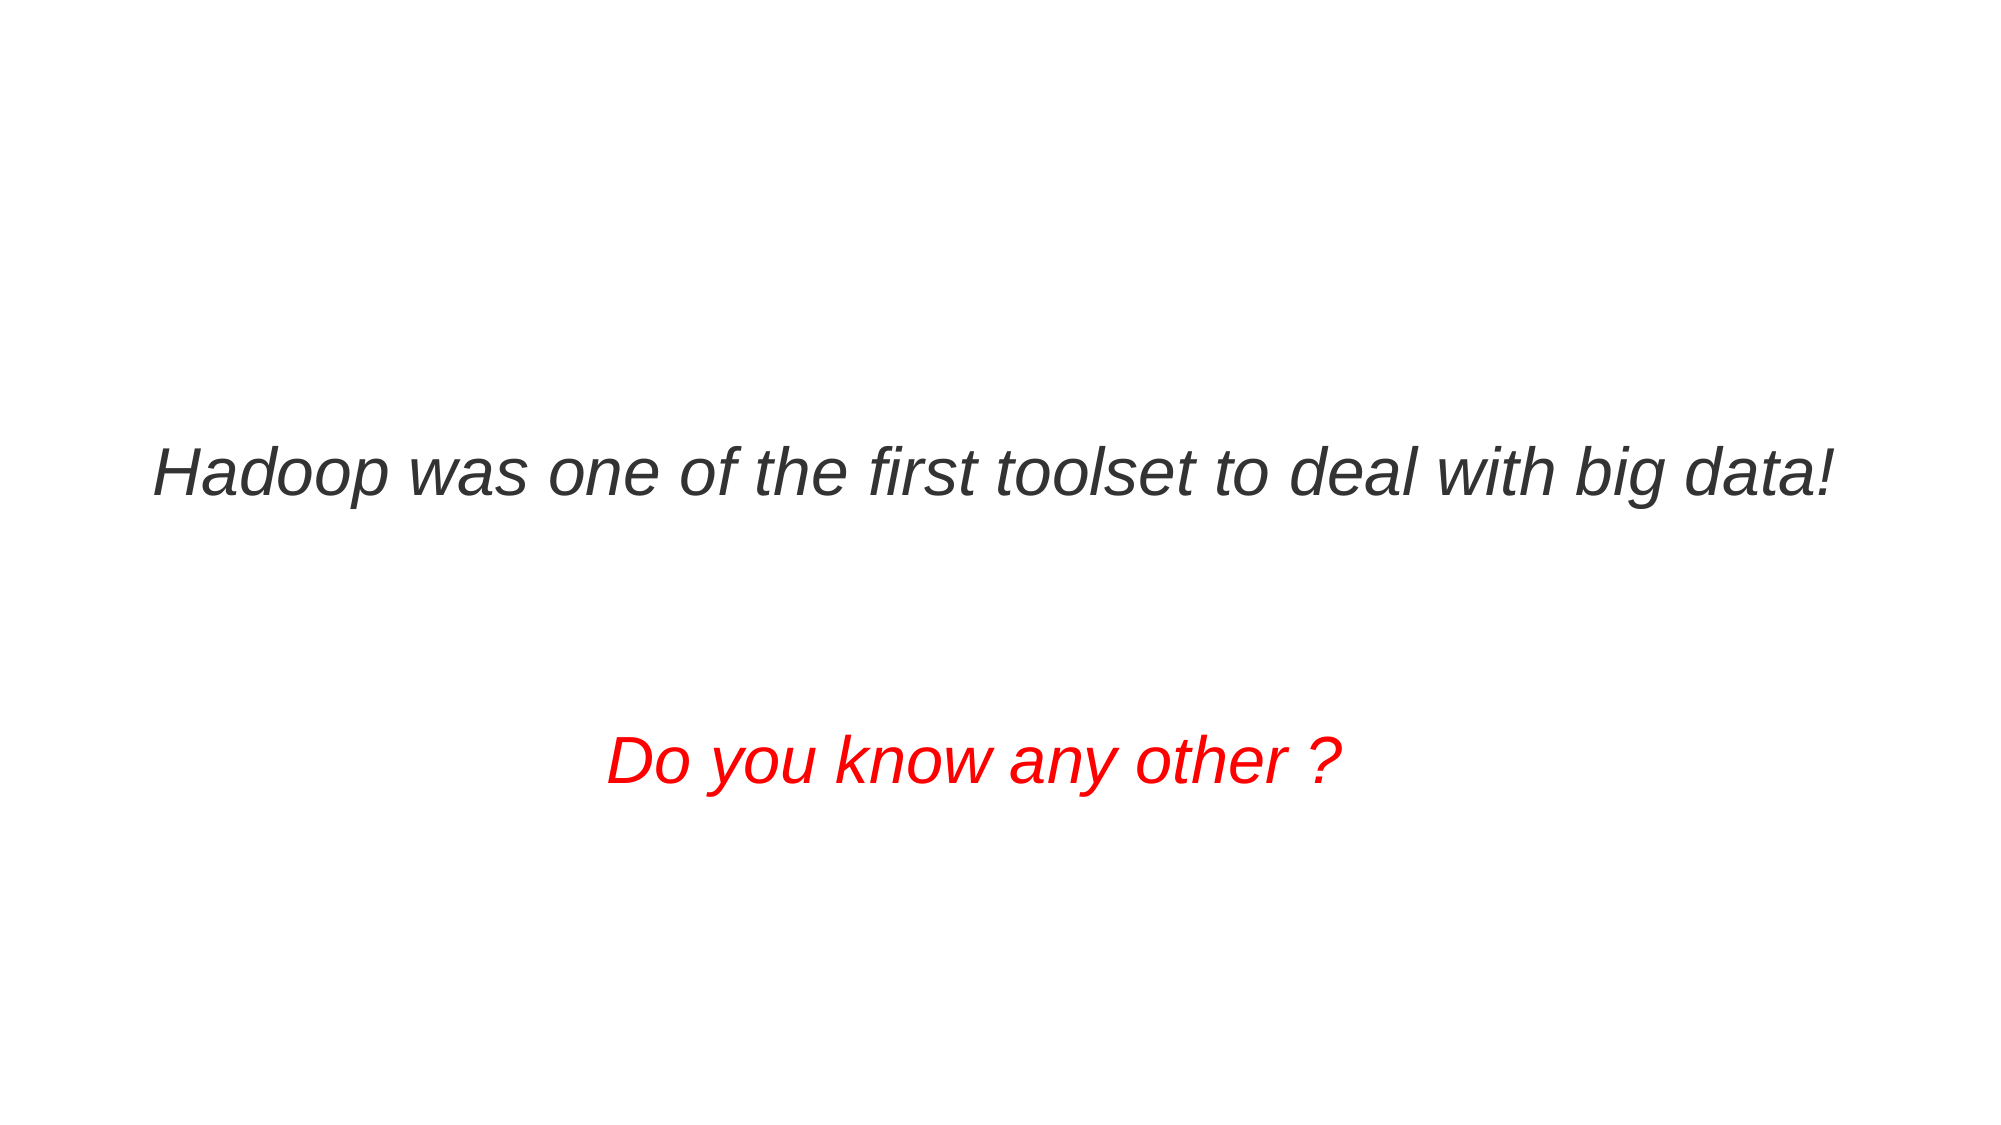

# Hadoop was one of the first toolset to deal with big data!
Do you know any other ?